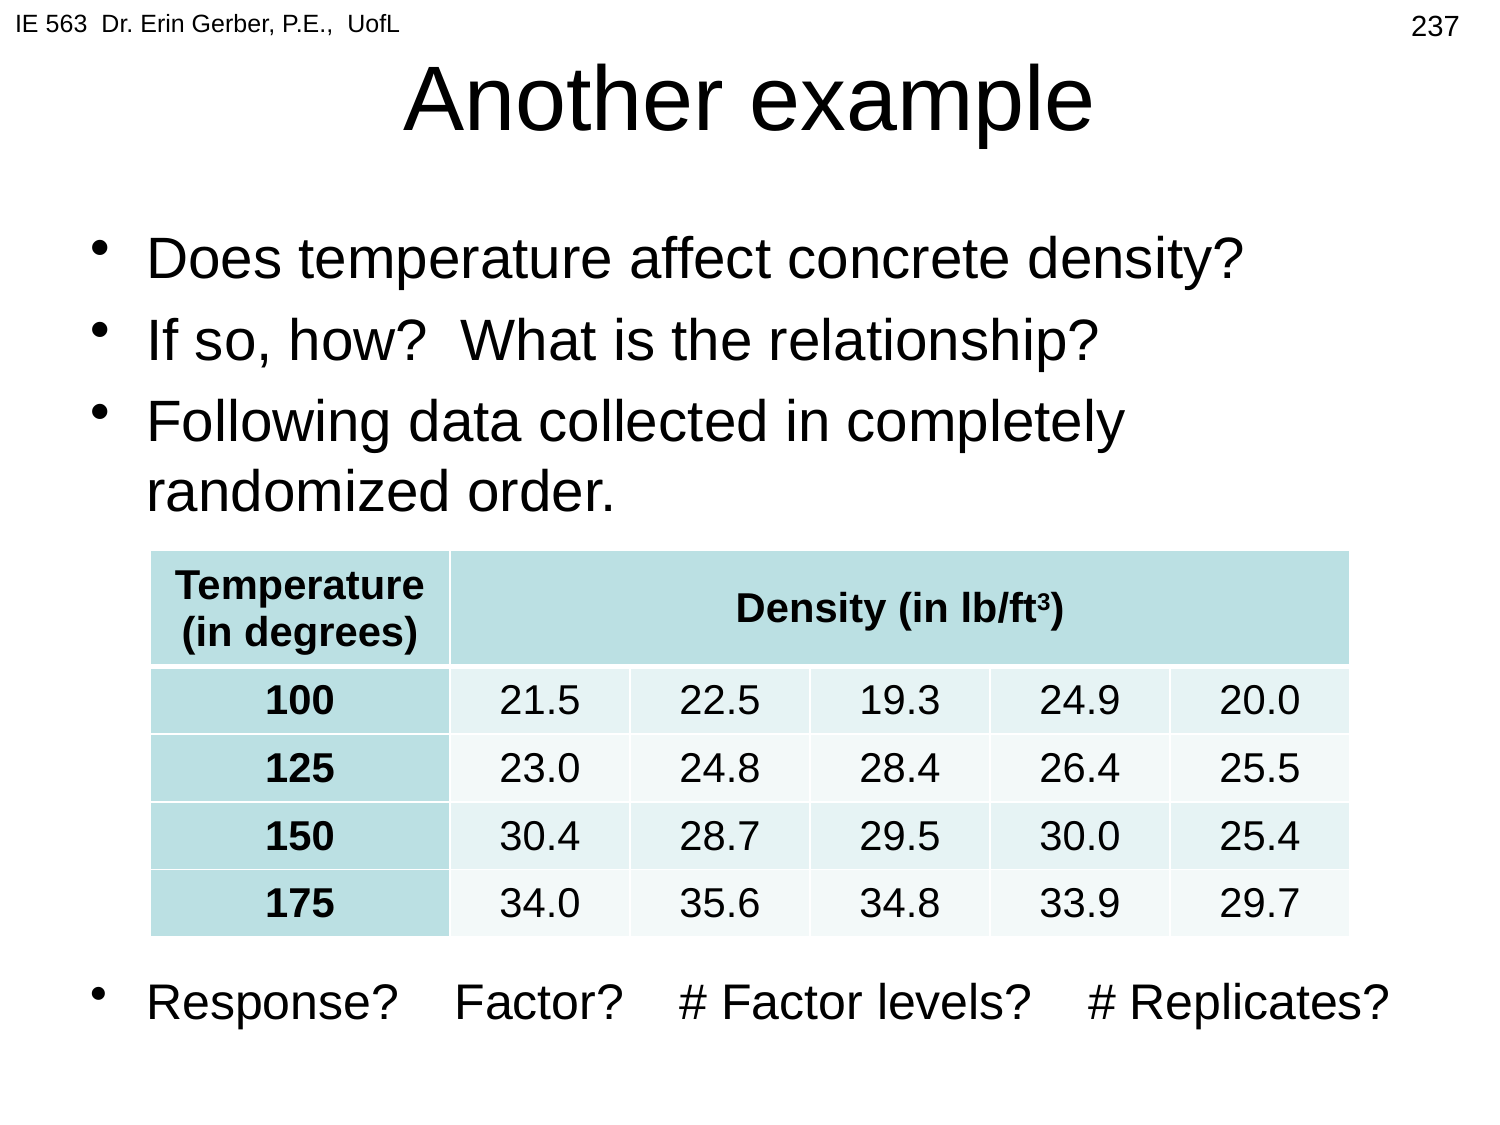

IE 563  Dr. Erin Gerber, P.E.,  UofL
# Another example
237
Does temperature affect concrete density?
If so, how?  What is the relationship?
Following data collected in completely randomized order.

Response?    Factor?    # Factor levels?    # Replicates?

| Temperature (in degrees) | Density (in lb/ft3) |  |  |  |  |
| --- | --- | --- | --- | --- | --- |
| 100 | 21.5 | 22.5 | 19.3 | 24.9 | 20.0 |
| 125 | 23.0 | 24.8 | 28.4 | 26.4 | 25.5 |
| 150 | 30.4 | 28.7 | 29.5 | 30.0 | 25.4 |
| 175 | 34.0 | 35.6 | 34.8 | 33.9 | 29.7 |